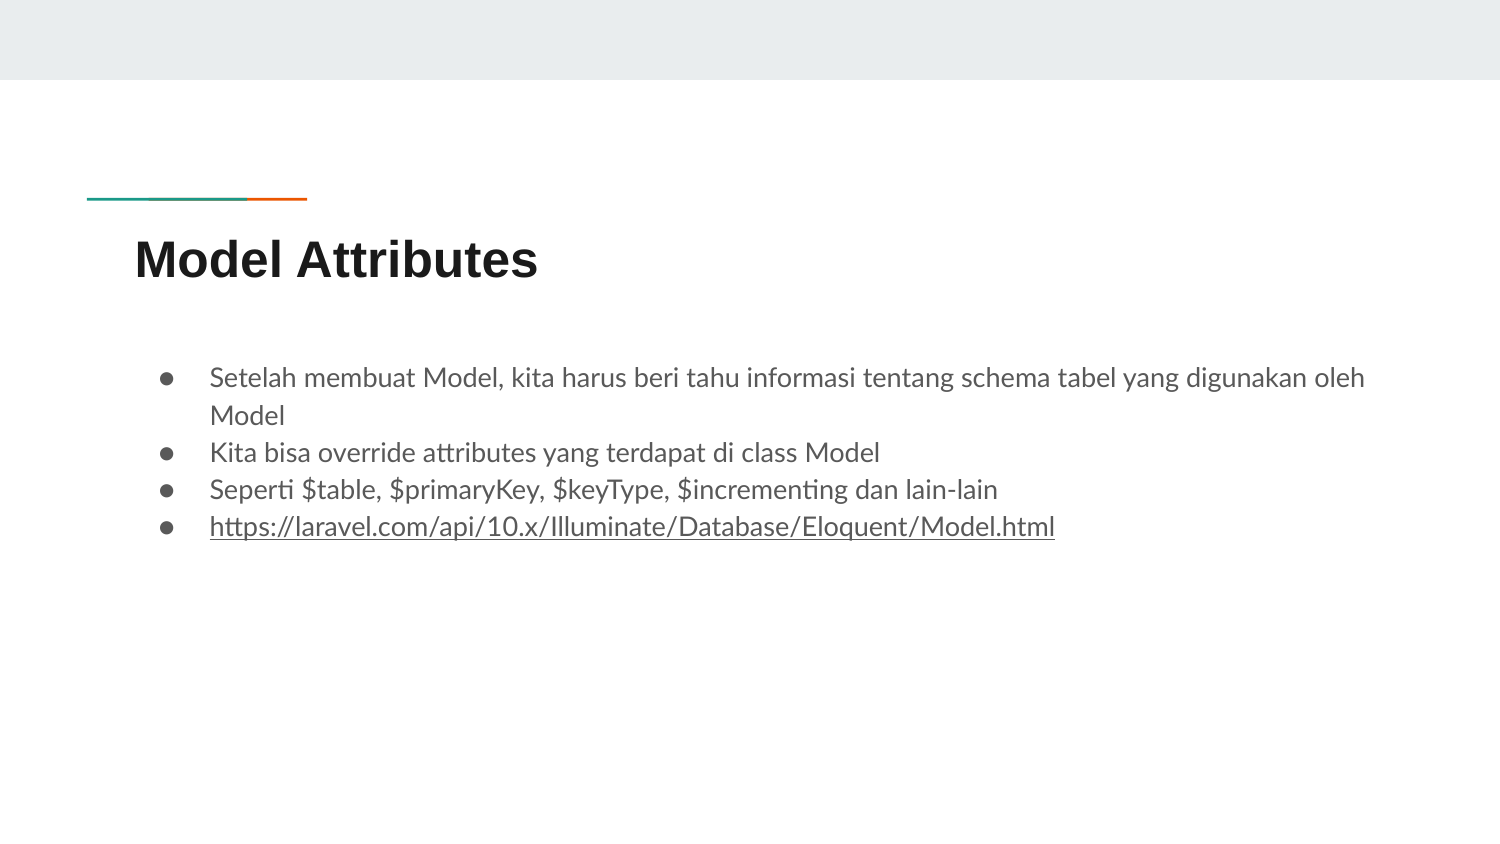

# Model Attributes
Setelah membuat Model, kita harus beri tahu informasi tentang schema tabel yang digunakan oleh Model
Kita bisa override attributes yang terdapat di class Model
Seperti $table, $primaryKey, $keyType, $incrementing dan lain-lain
https://laravel.com/api/10.x/Illuminate/Database/Eloquent/Model.html